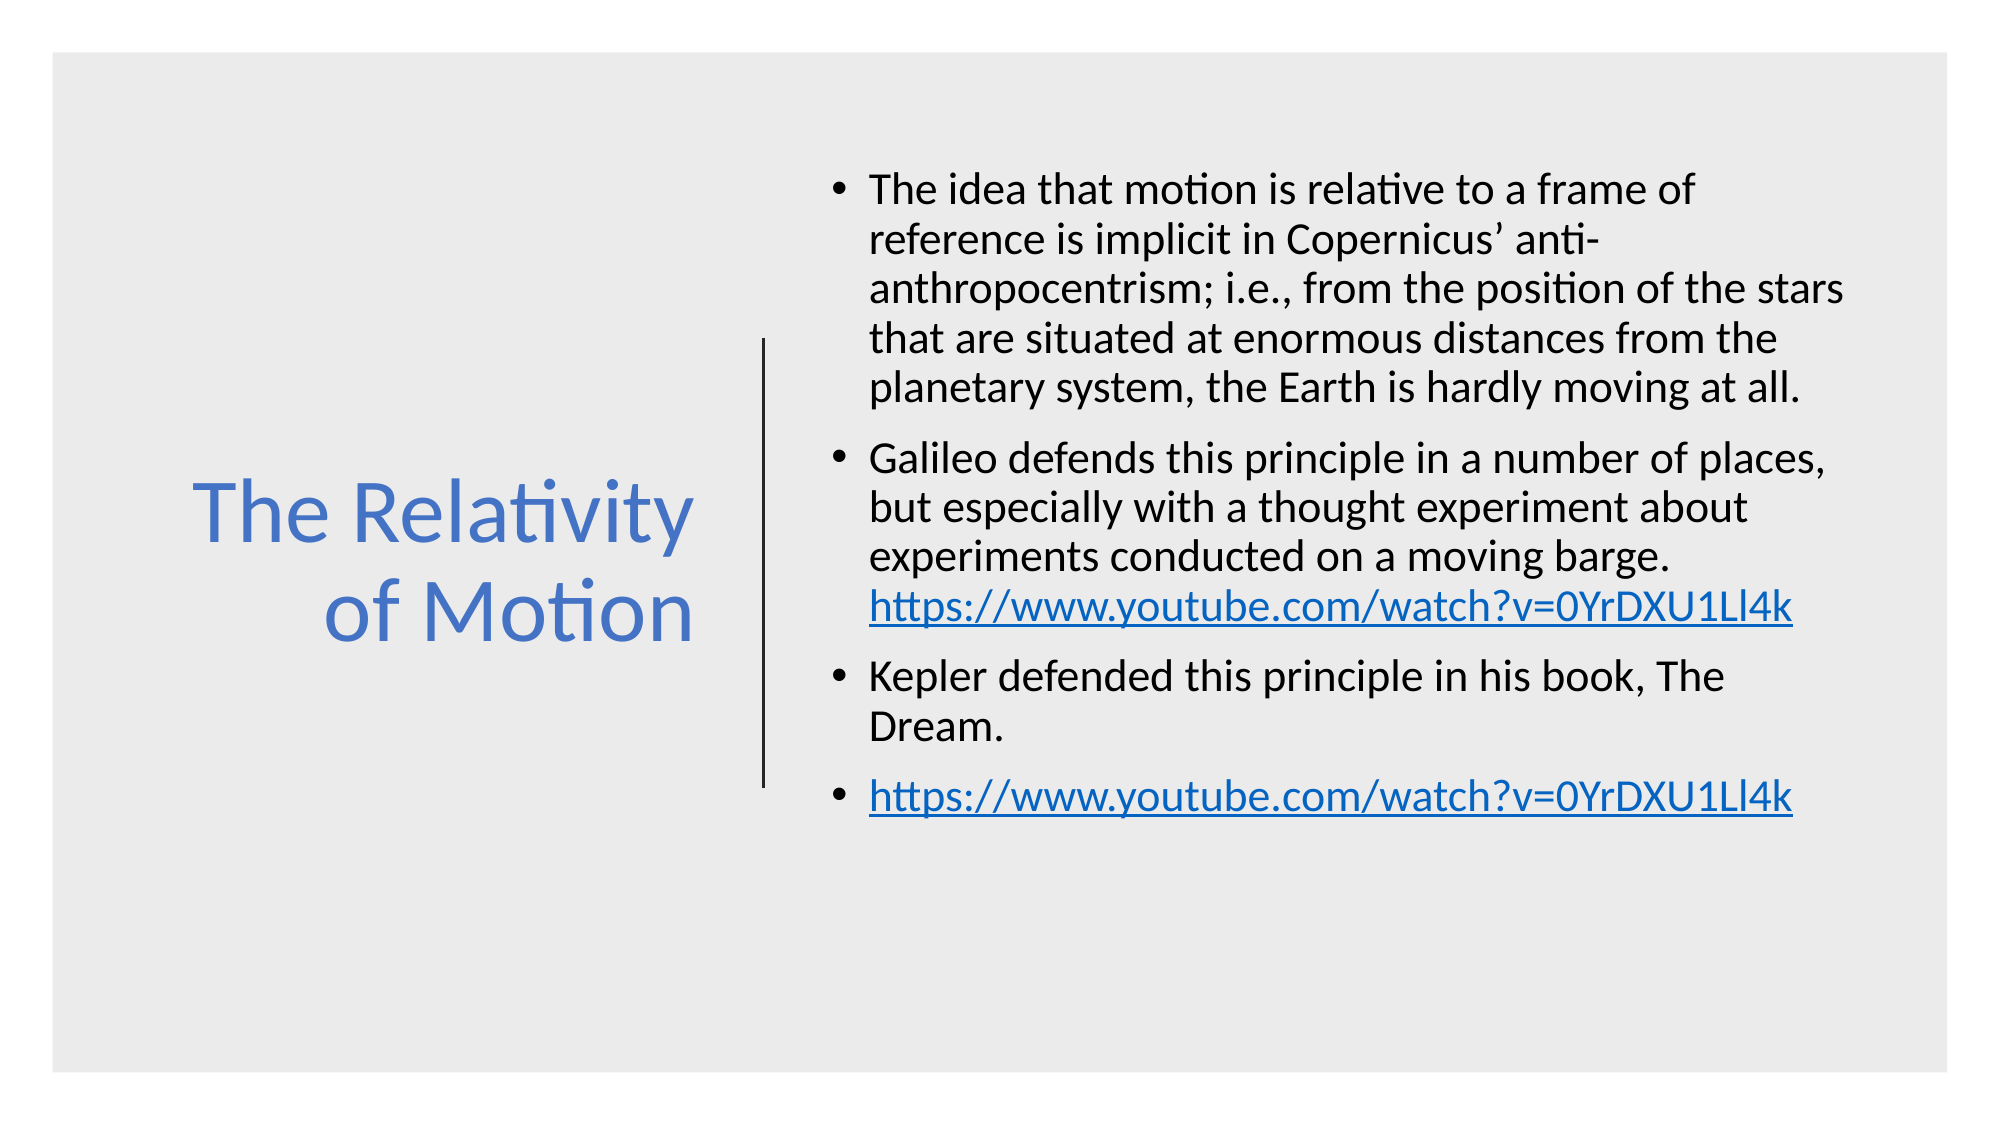

# The Relativity of Motion
The idea that motion is relative to a frame of reference is implicit in Copernicus’ anti-anthropocentrism; i.e., from the position of the stars that are situated at enormous distances from the planetary system, the Earth is hardly moving at all.
Galileo defends this principle in a number of places, but especially with a thought experiment about experiments conducted on a moving barge. https://www.youtube.com/watch?v=0YrDXU1Ll4k
Kepler defended this principle in his book, The Dream.
https://www.youtube.com/watch?v=0YrDXU1Ll4k